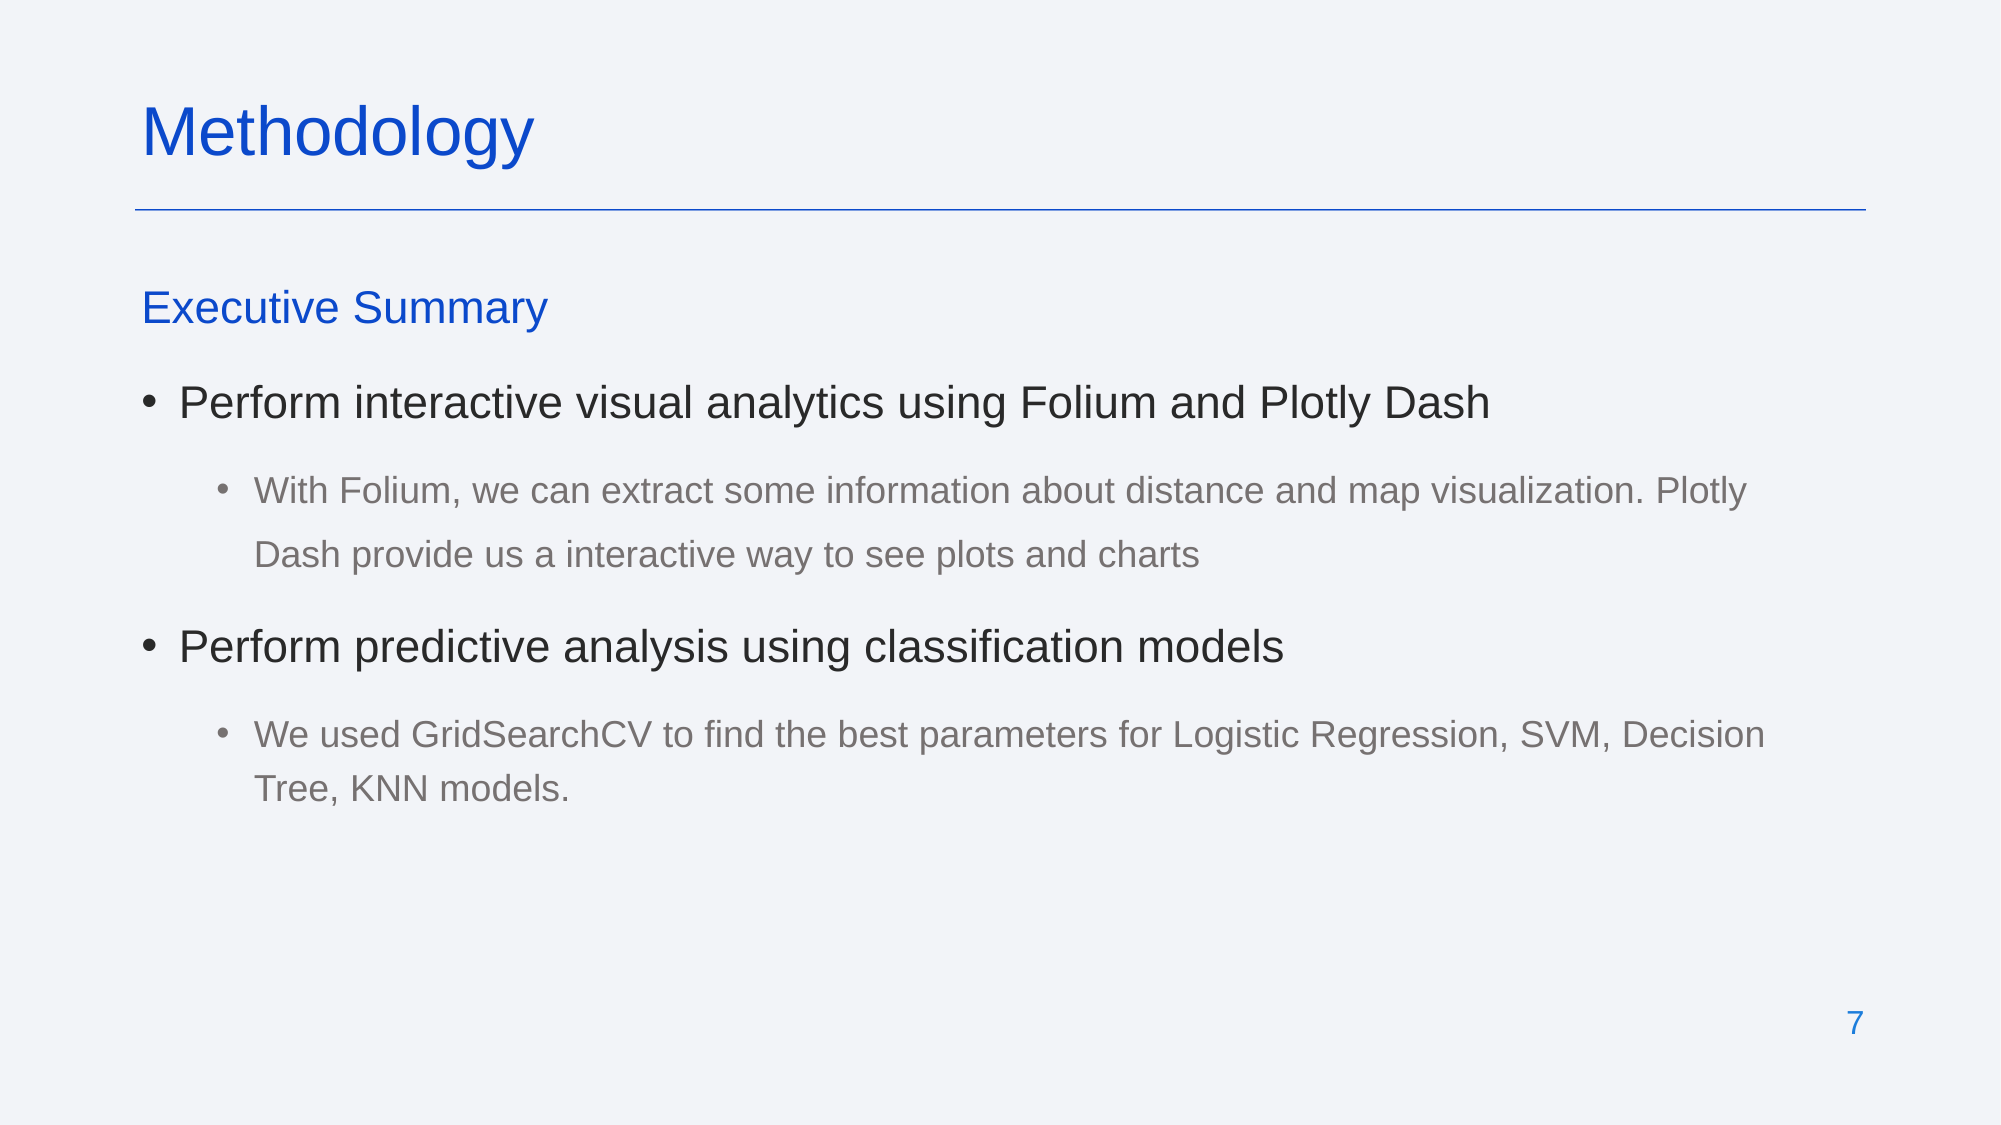

Methodology
Executive Summary
Perform interactive visual analytics using Folium and Plotly Dash
With Folium, we can extract some information about distance and map visualization. Plotly Dash provide us a interactive way to see plots and charts
Perform predictive analysis using classification models
We used GridSearchCV to find the best parameters for Logistic Regression, SVM, Decision Tree, KNN models.

7